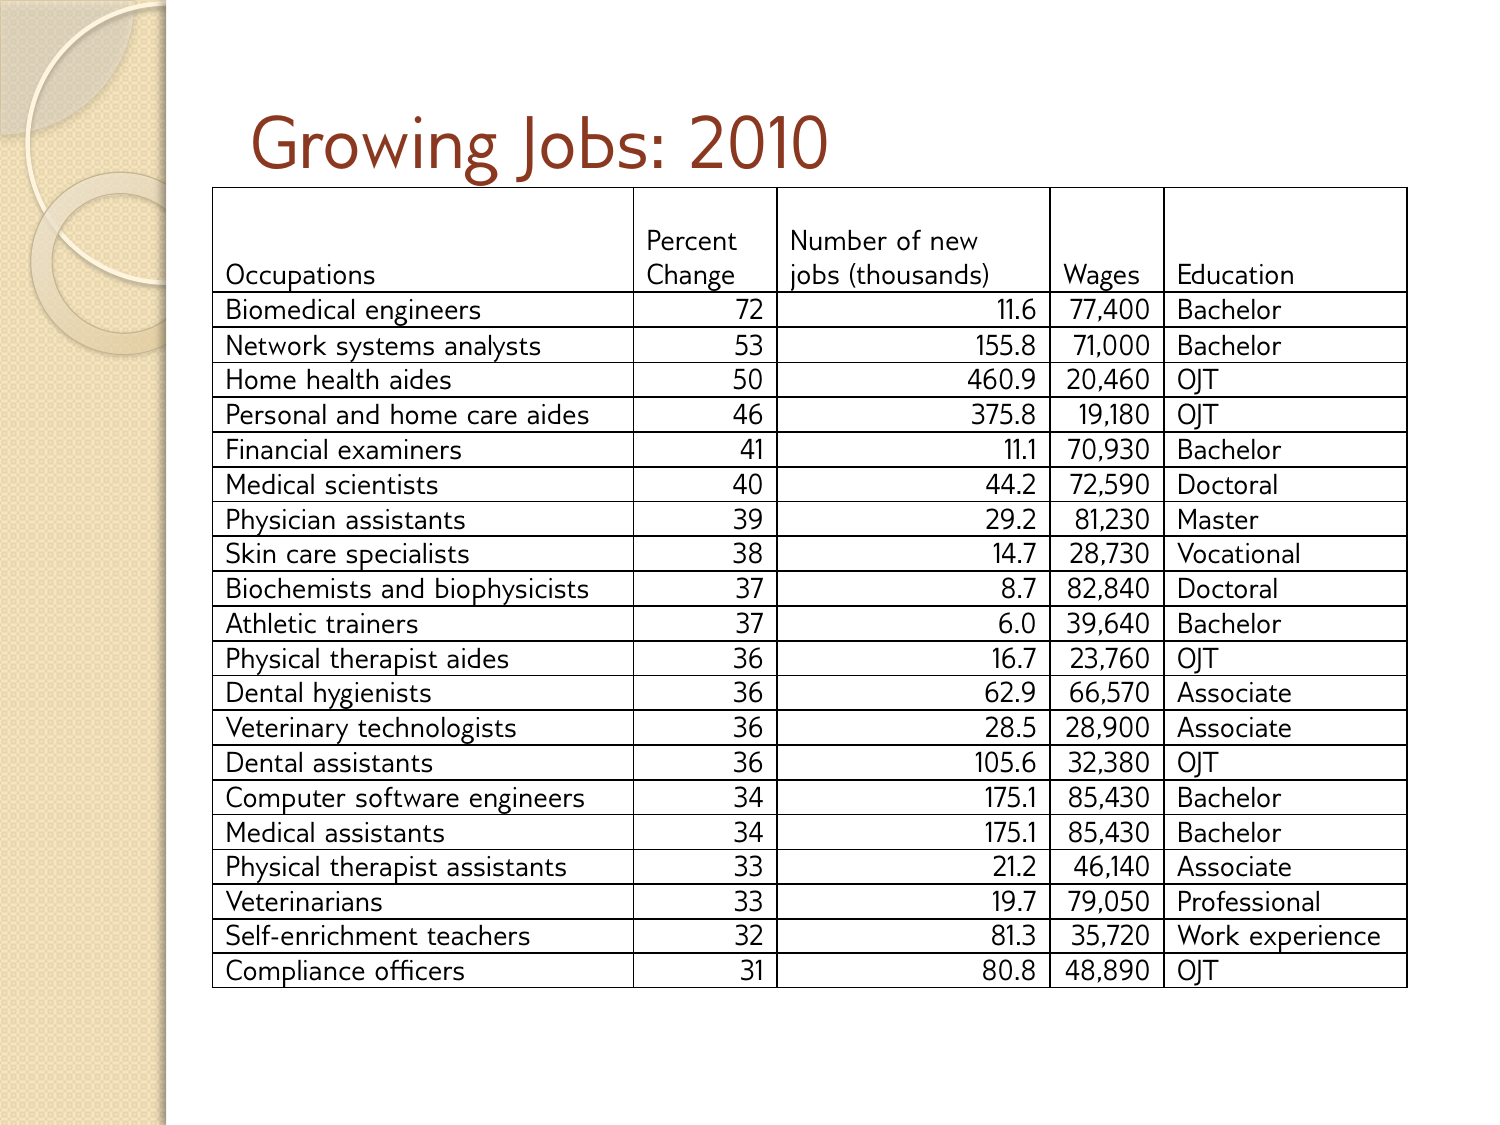

# Growing Jobs: 2010
| Occupations | Percent Change | Number of new jobs (thousands) | Wages | Education |
| --- | --- | --- | --- | --- |
| Biomedical engineers | 72 | 11.6 | 77,400 | Bachelor |
| Network systems analysts | 53 | 155.8 | 71,000 | Bachelor |
| Home health aides | 50 | 460.9 | 20,460 | OJT |
| Personal and home care aides | 46 | 375.8 | 19,180 | OJT |
| Financial examiners | 41 | 11.1 | 70,930 | Bachelor |
| Medical scientists | 40 | 44.2 | 72,590 | Doctoral |
| Physician assistants | 39 | 29.2 | 81,230 | Master |
| Skin care specialists | 38 | 14.7 | 28,730 | Vocational |
| Biochemists and biophysicists | 37 | 8.7 | 82,840 | Doctoral |
| Athletic trainers | 37 | 6.0 | 39,640 | Bachelor |
| Physical therapist aides | 36 | 16.7 | 23,760 | OJT |
| Dental hygienists | 36 | 62.9 | 66,570 | Associate |
| Veterinary technologists | 36 | 28.5 | 28,900 | Associate |
| Dental assistants | 36 | 105.6 | 32,380 | OJT |
| Computer software engineers | 34 | 175.1 | 85,430 | Bachelor |
| Medical assistants | 34 | 175.1 | 85,430 | Bachelor |
| Physical therapist assistants | 33 | 21.2 | 46,140 | Associate |
| Veterinarians | 33 | 19.7 | 79,050 | Professional |
| Self-enrichment teachers | 32 | 81.3 | 35,720 | Work experience |
| Compliance officers | 31 | 80.8 | 48,890 | OJT |